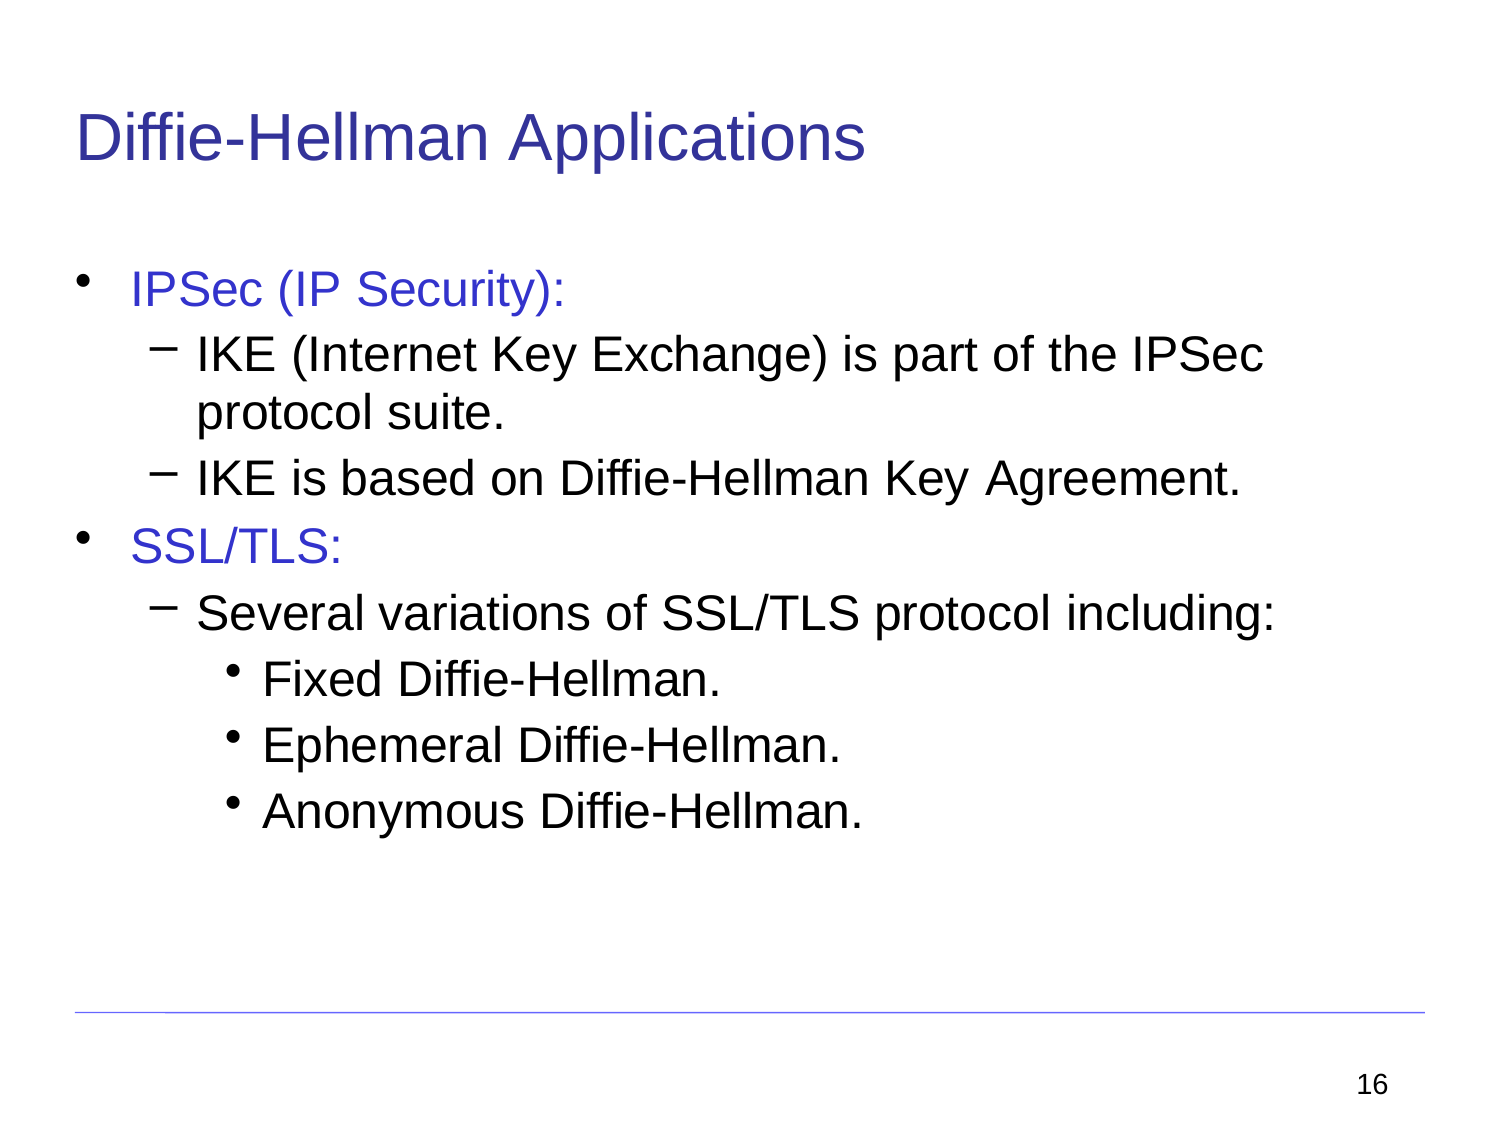

# Diffie-Hellman Applications
IPSec (IP Security):
IKE (Internet Key Exchange) is part of the IPSec
protocol suite.
IKE is based on Diffie-Hellman Key Agreement.
SSL/TLS:
Several variations of SSL/TLS protocol including:
Fixed Diffie-Hellman.
Ephemeral Diffie-Hellman.
Anonymous Diffie-Hellman.
16